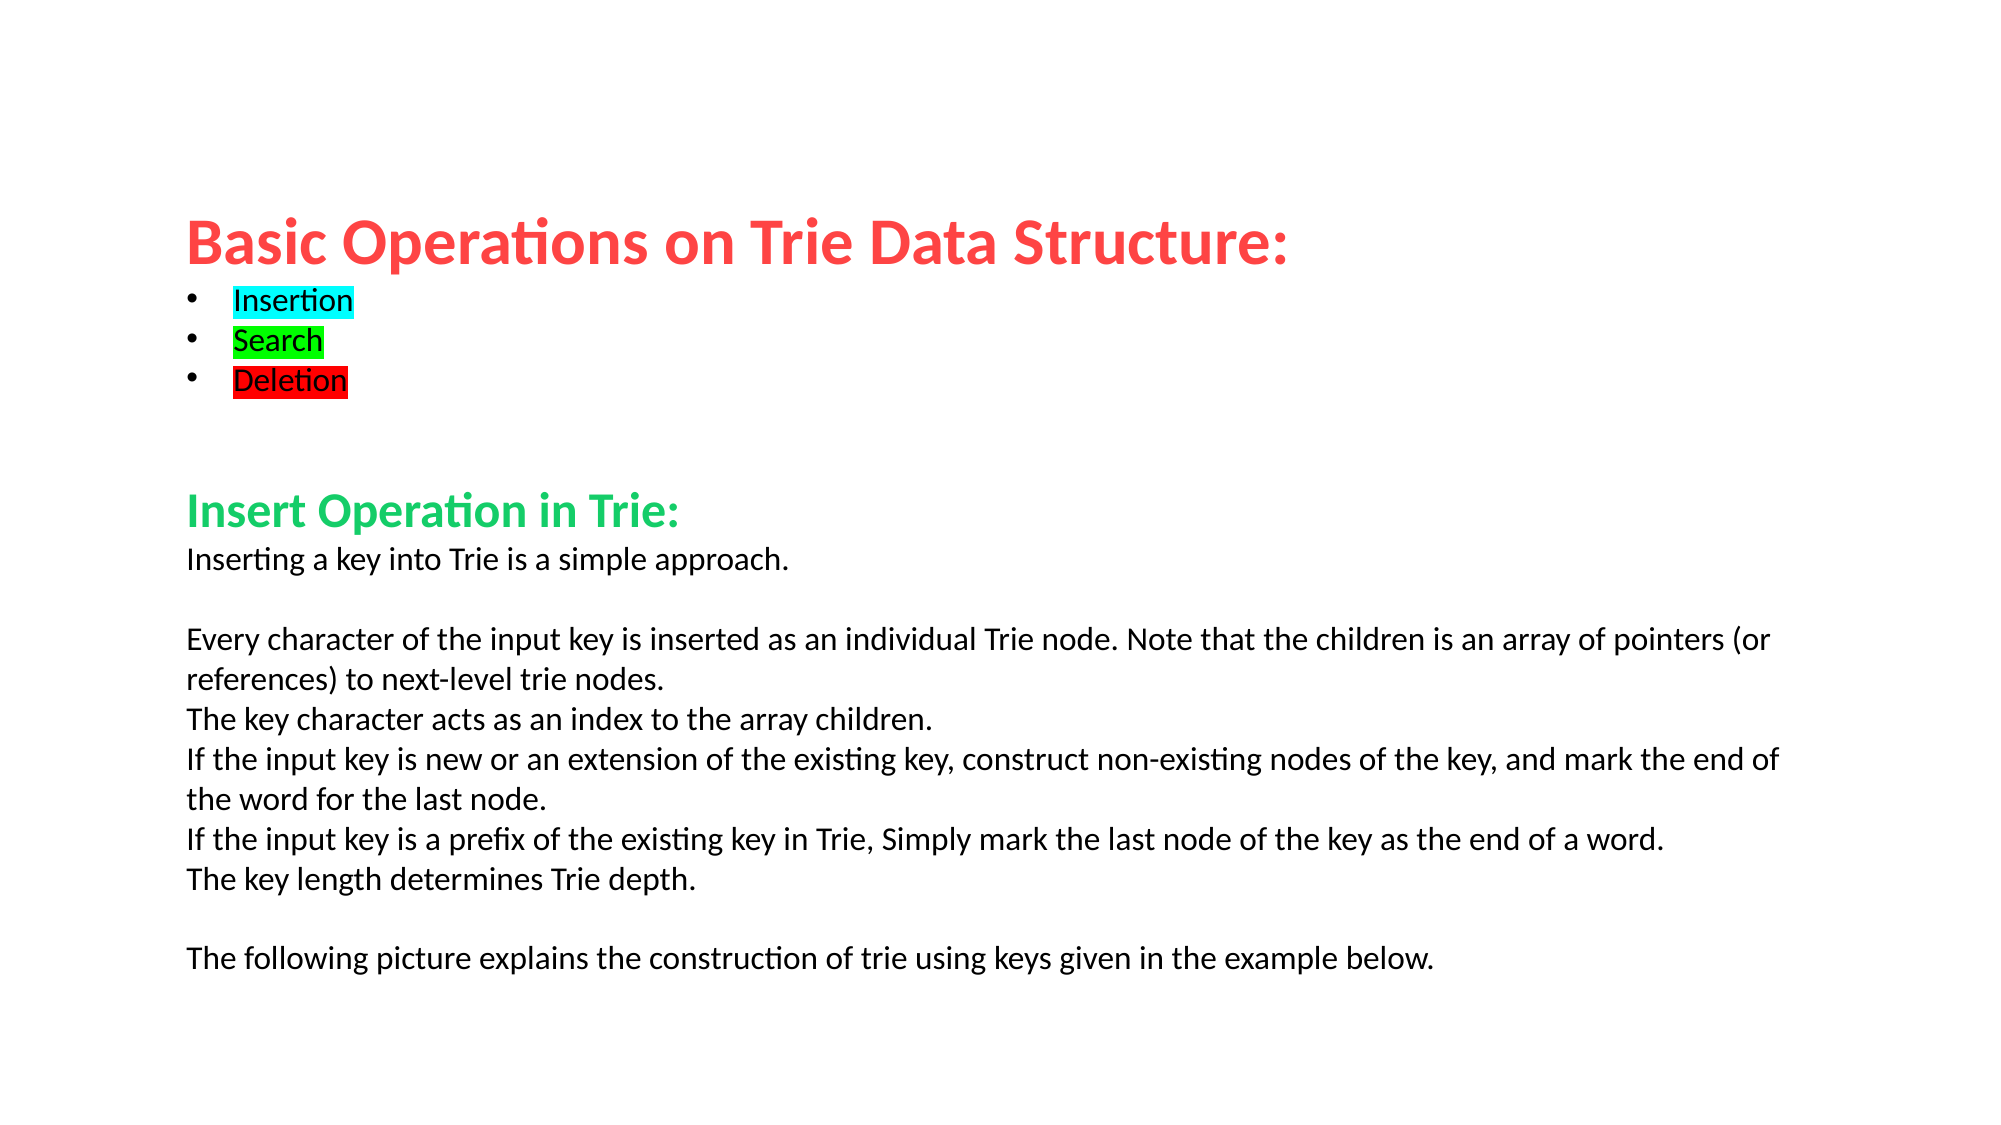

Basic Operations on Trie Data Structure:
Insertion
Search
Deletion

Insert Operation in Trie:
Inserting a key into Trie is a simple approach.

Every character of the input key is inserted as an individual Trie node. Note that the children is an array of pointers (or references) to next-level trie nodes.
The key character acts as an index to the array children.
If the input key is new or an extension of the existing key, construct non-existing nodes of the key, and mark the end of the word for the last node.
If the input key is a prefix of the existing key in Trie, Simply mark the last node of the key as the end of a word.
The key length determines Trie depth.

The following picture explains the construction of trie using keys given in the example below.